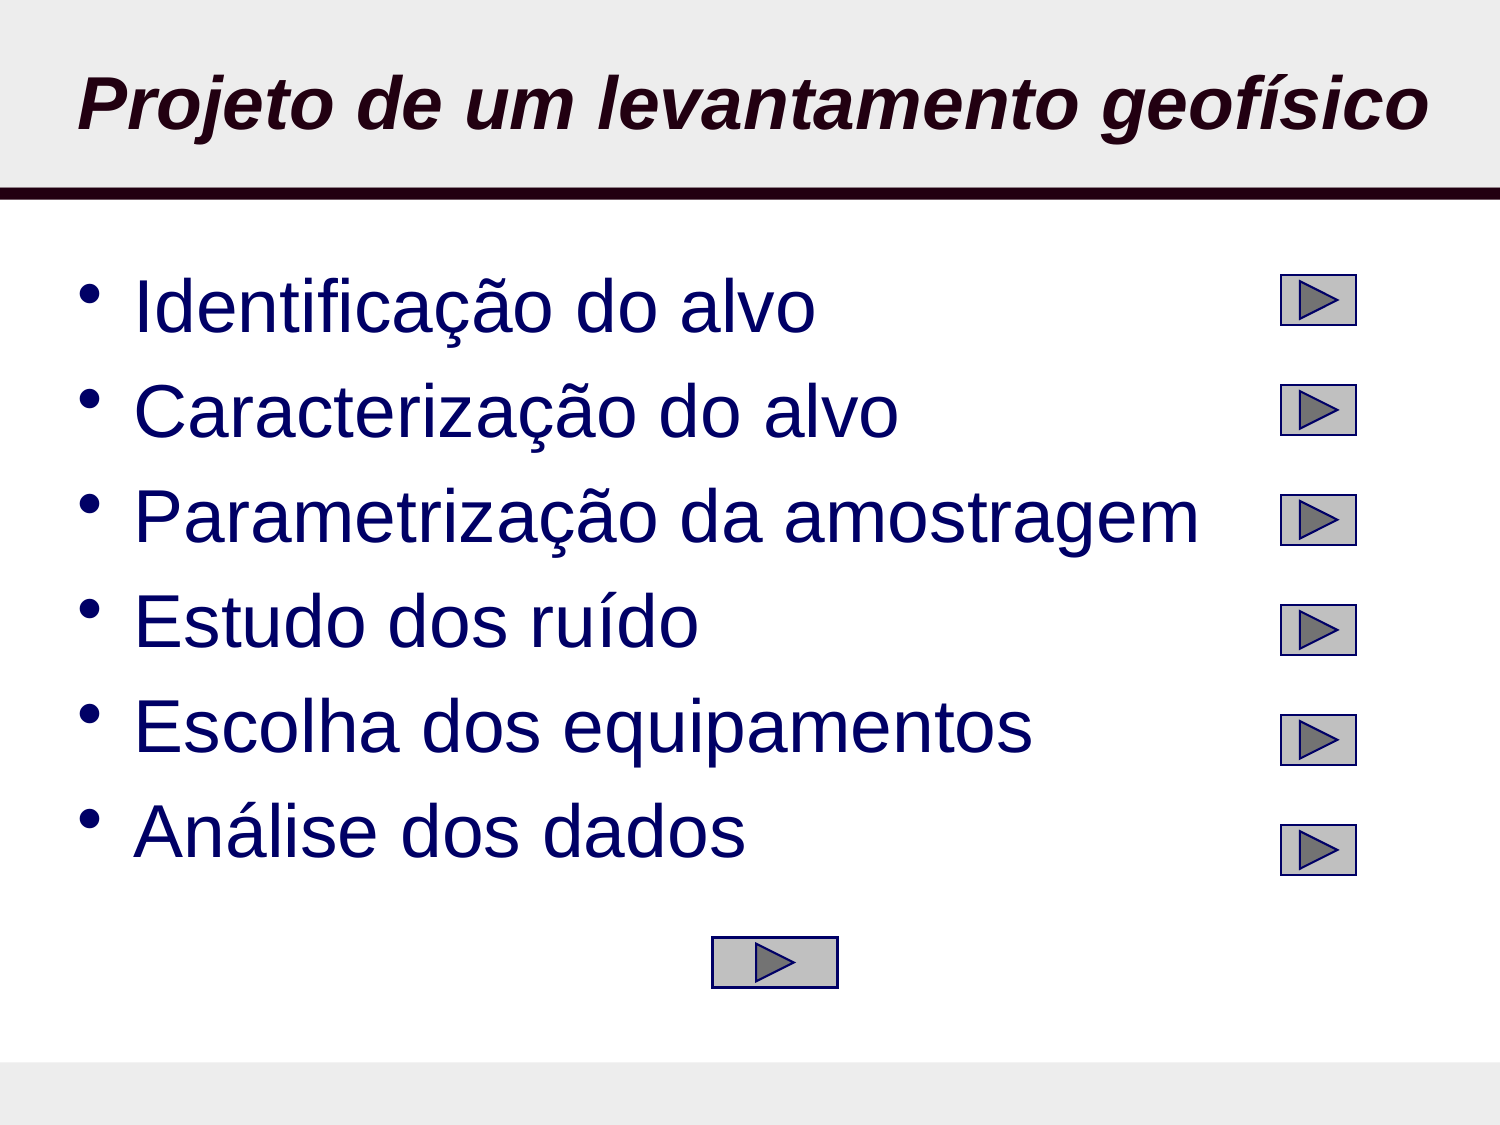

# Projeto de um levantamento geofísico
Identificação do alvo
Caracterização do alvo
Parametrização da amostragem
Estudo dos ruído
Escolha dos equipamentos
Análise dos dados